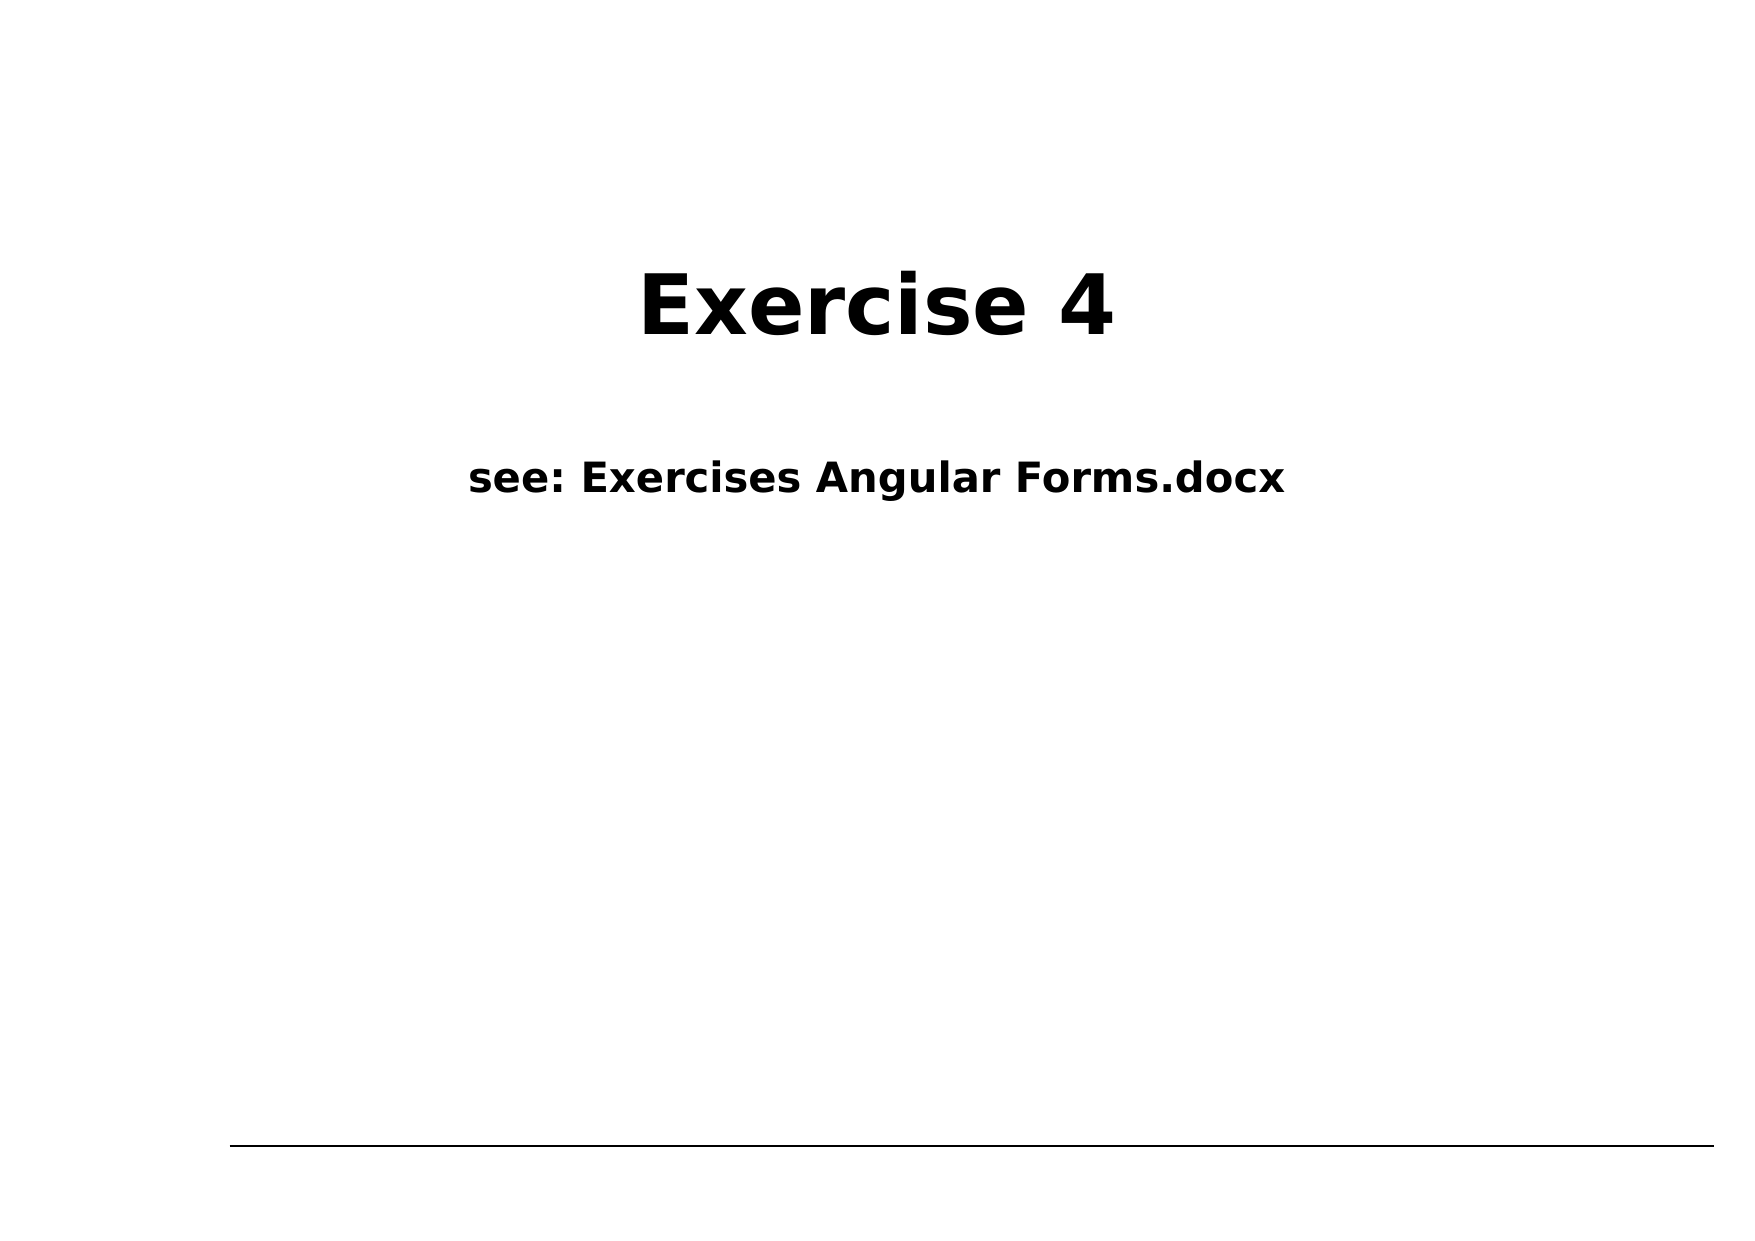

#
Exercise 4

see: Exercises Angular Forms.docx